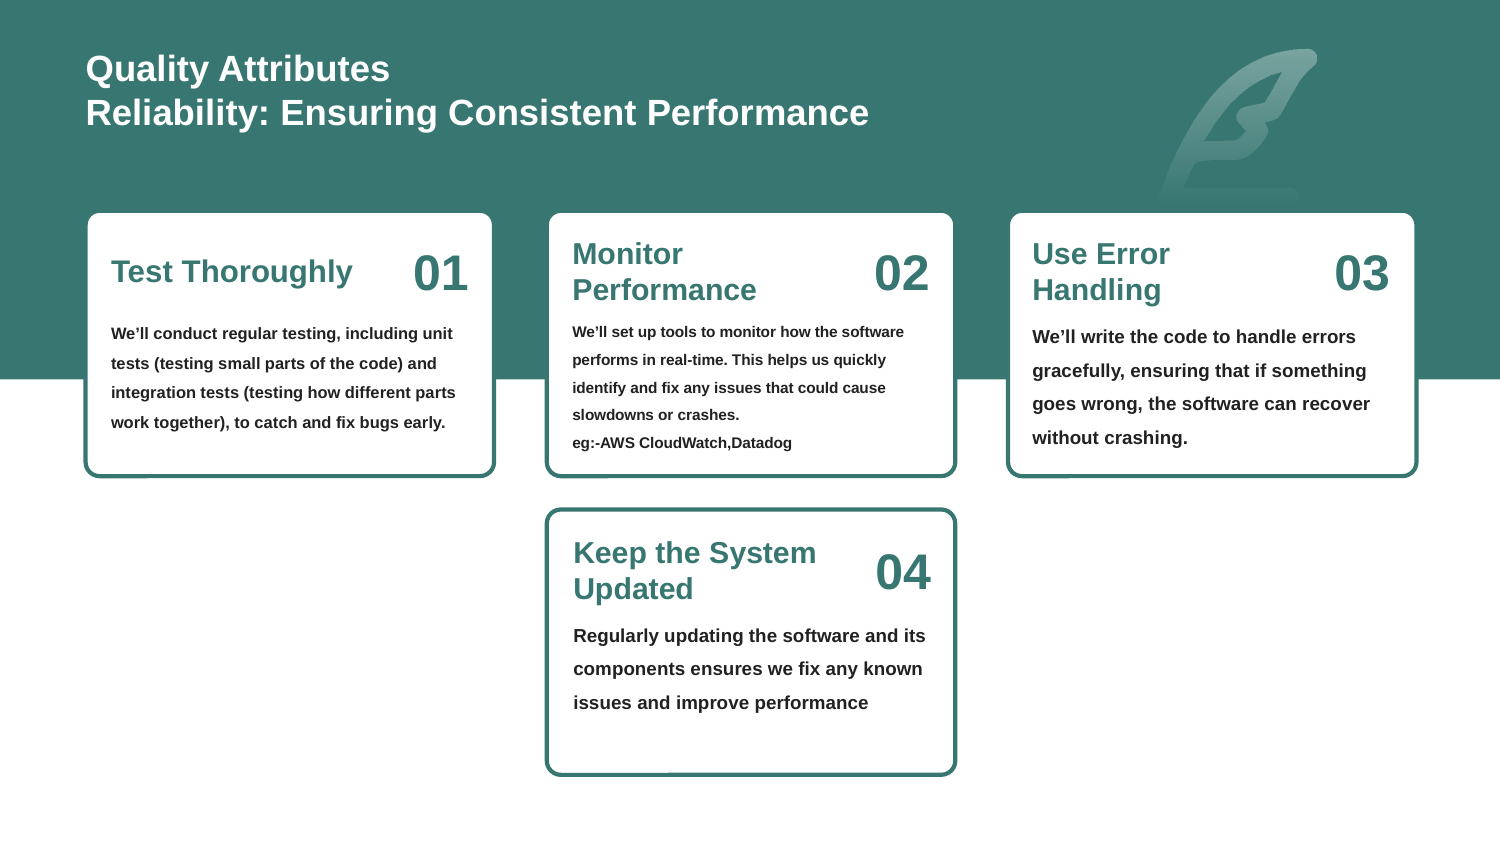

# Quality Attributes Reliability: Ensuring Consistent Performance

Test Thoroughly
01
Monitor Performance
02
Use Error Handling
03
We’ll conduct regular testing, including unit tests (testing small parts of the code) and integration tests (testing how different parts work together), to catch and fix bugs early.
We’ll set up tools to monitor how the software performs in real-time. This helps us quickly identify and fix any issues that could cause slowdowns or crashes.
eg:-AWS CloudWatch,Datadog
We’ll write the code to handle errors gracefully, ensuring that if something goes wrong, the software can recover without crashing.

Keep the System Updated
04
Regularly updating the software and its components ensures we fix any known issues and improve performance